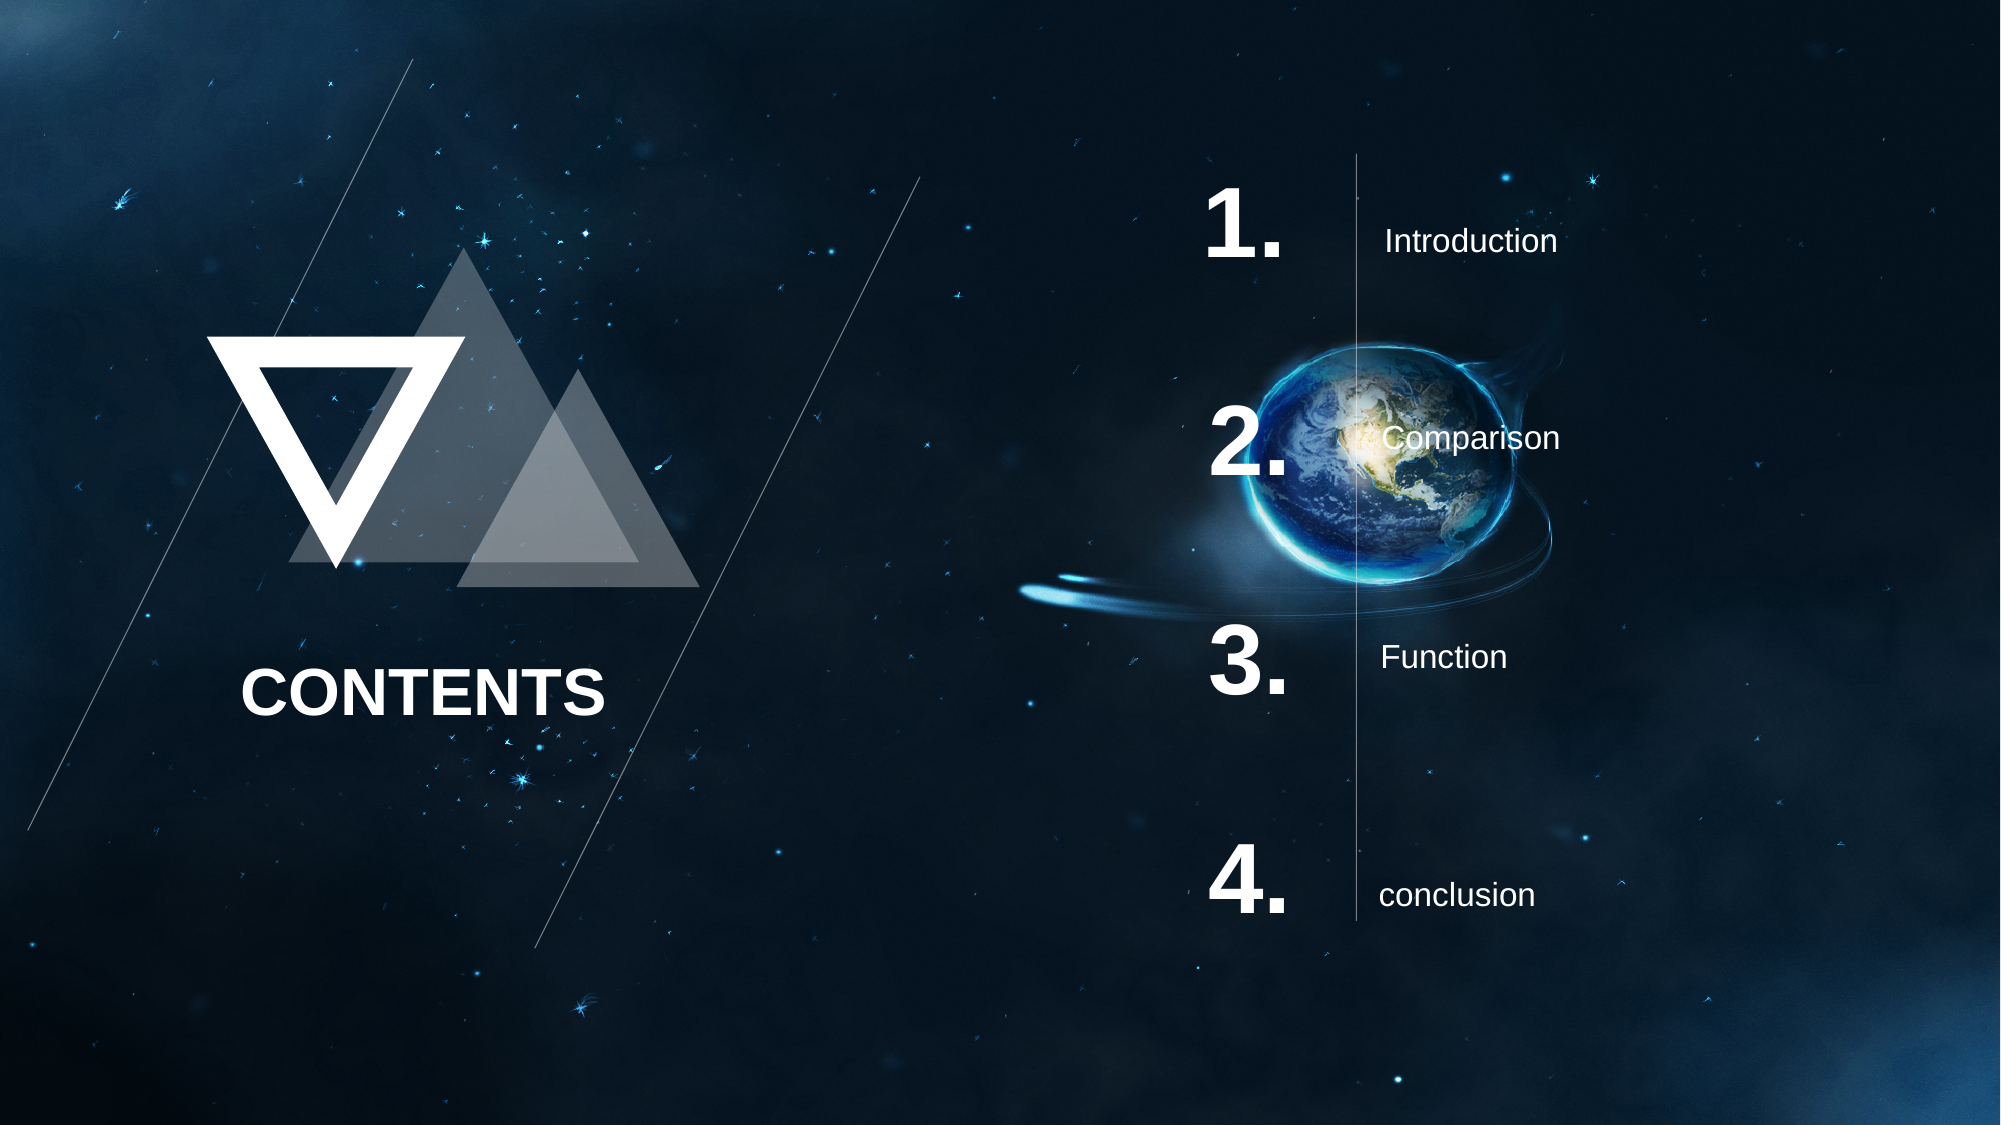

1.
Introduction

2.
Comparison
3.
Function
CONTENTS
4.
conclusion